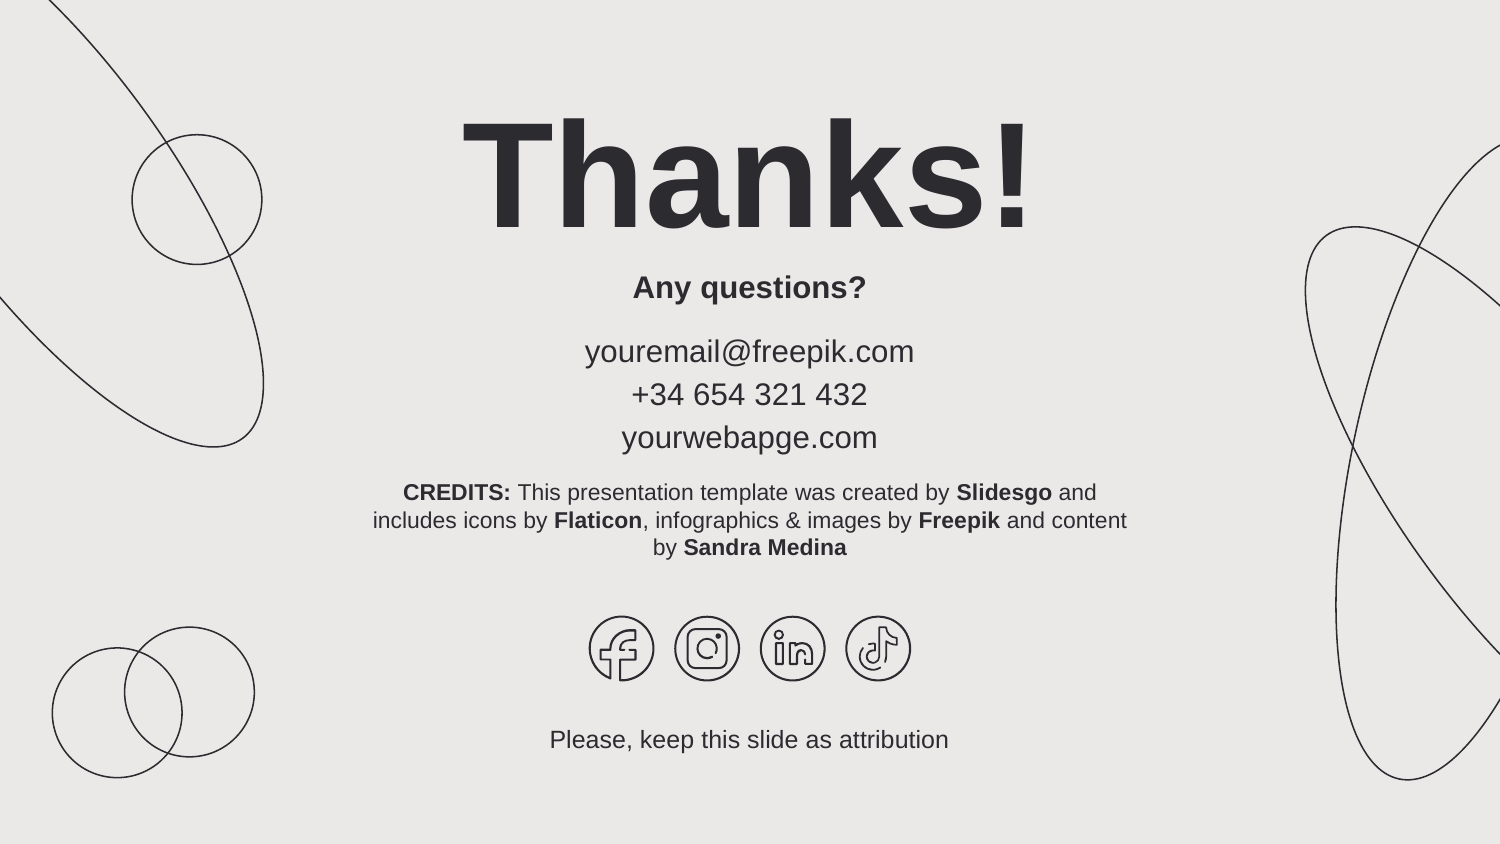

# Thanks!
Any questions?
youremail@freepik.com
+34 654 321 432
yourwebapge.com

Please, keep this slide as attribution